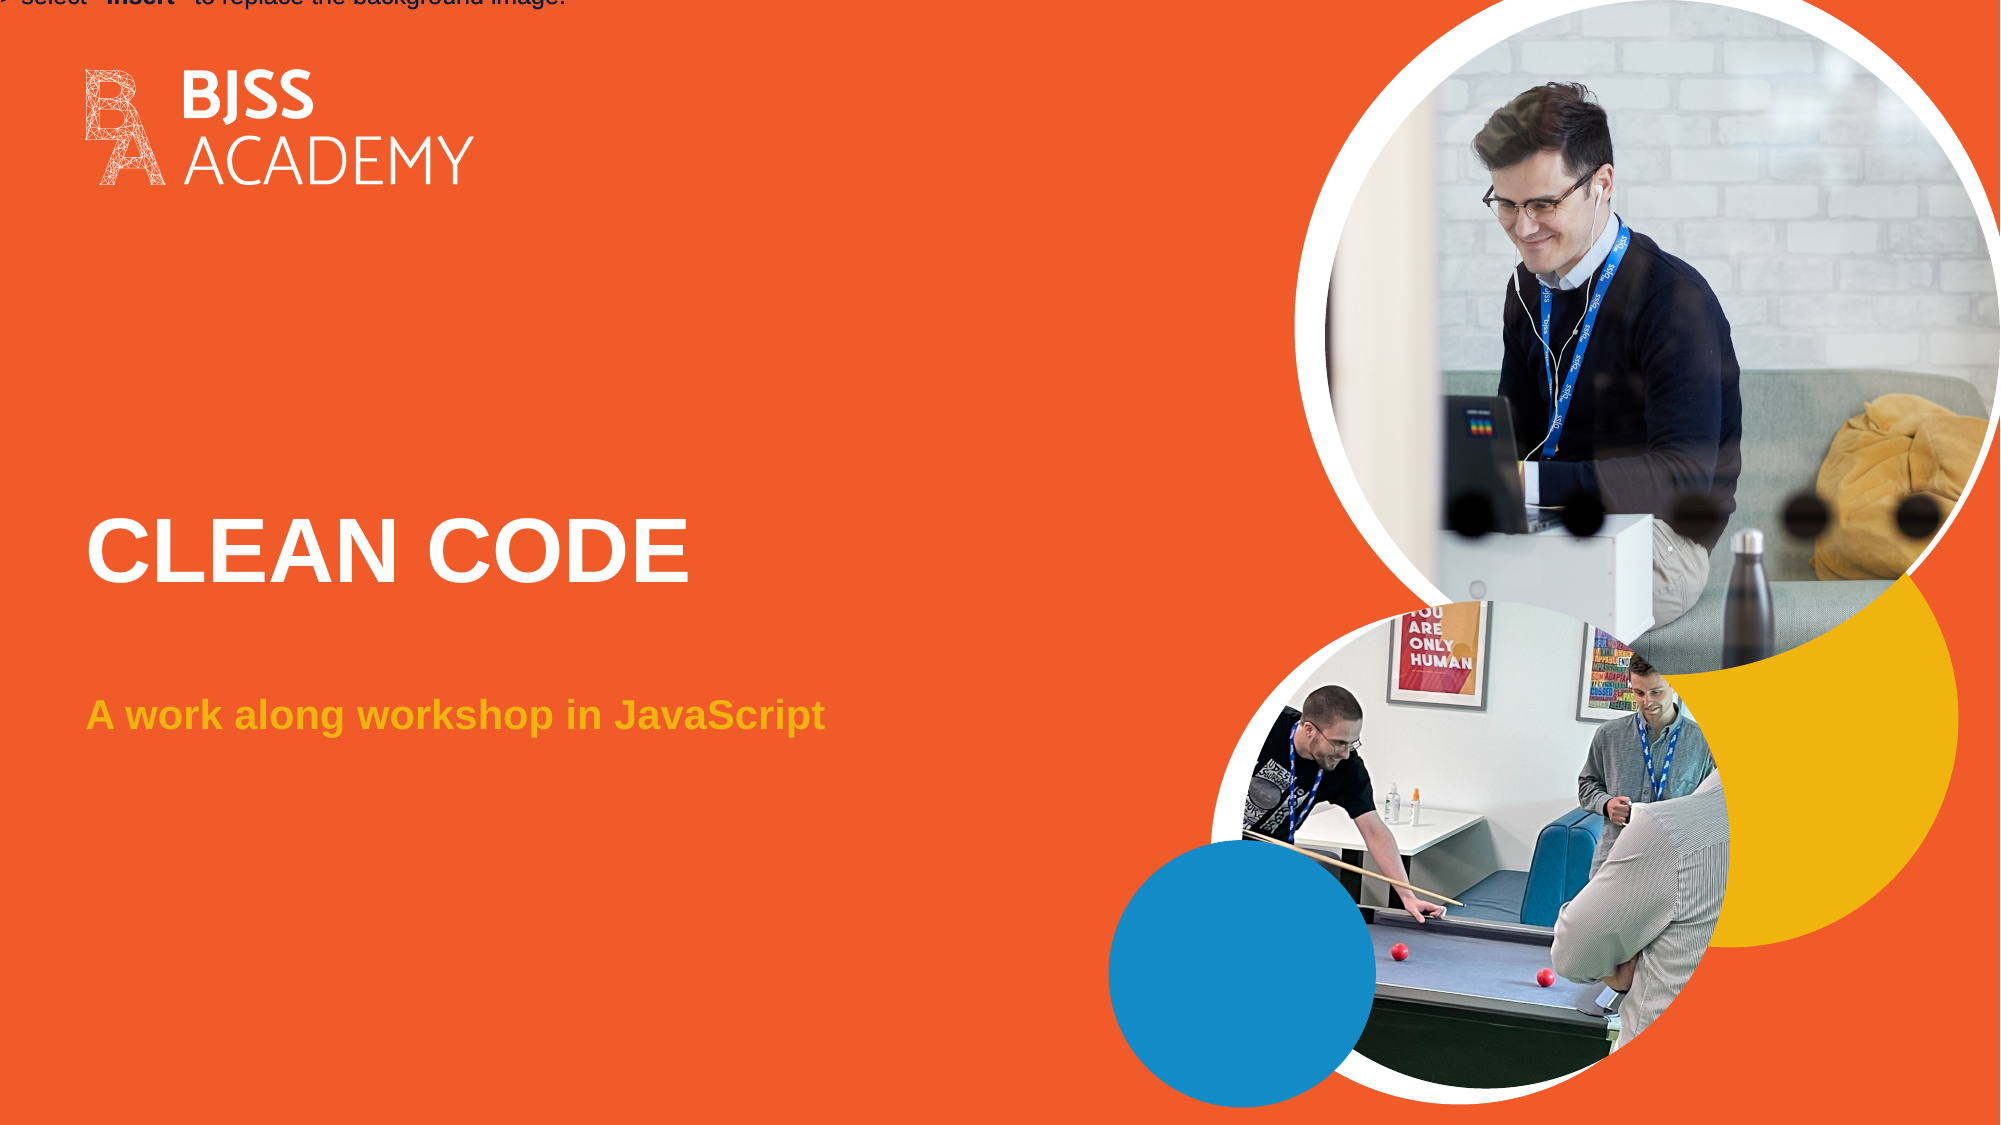

Clean Code
A work along workshop in JavaScript